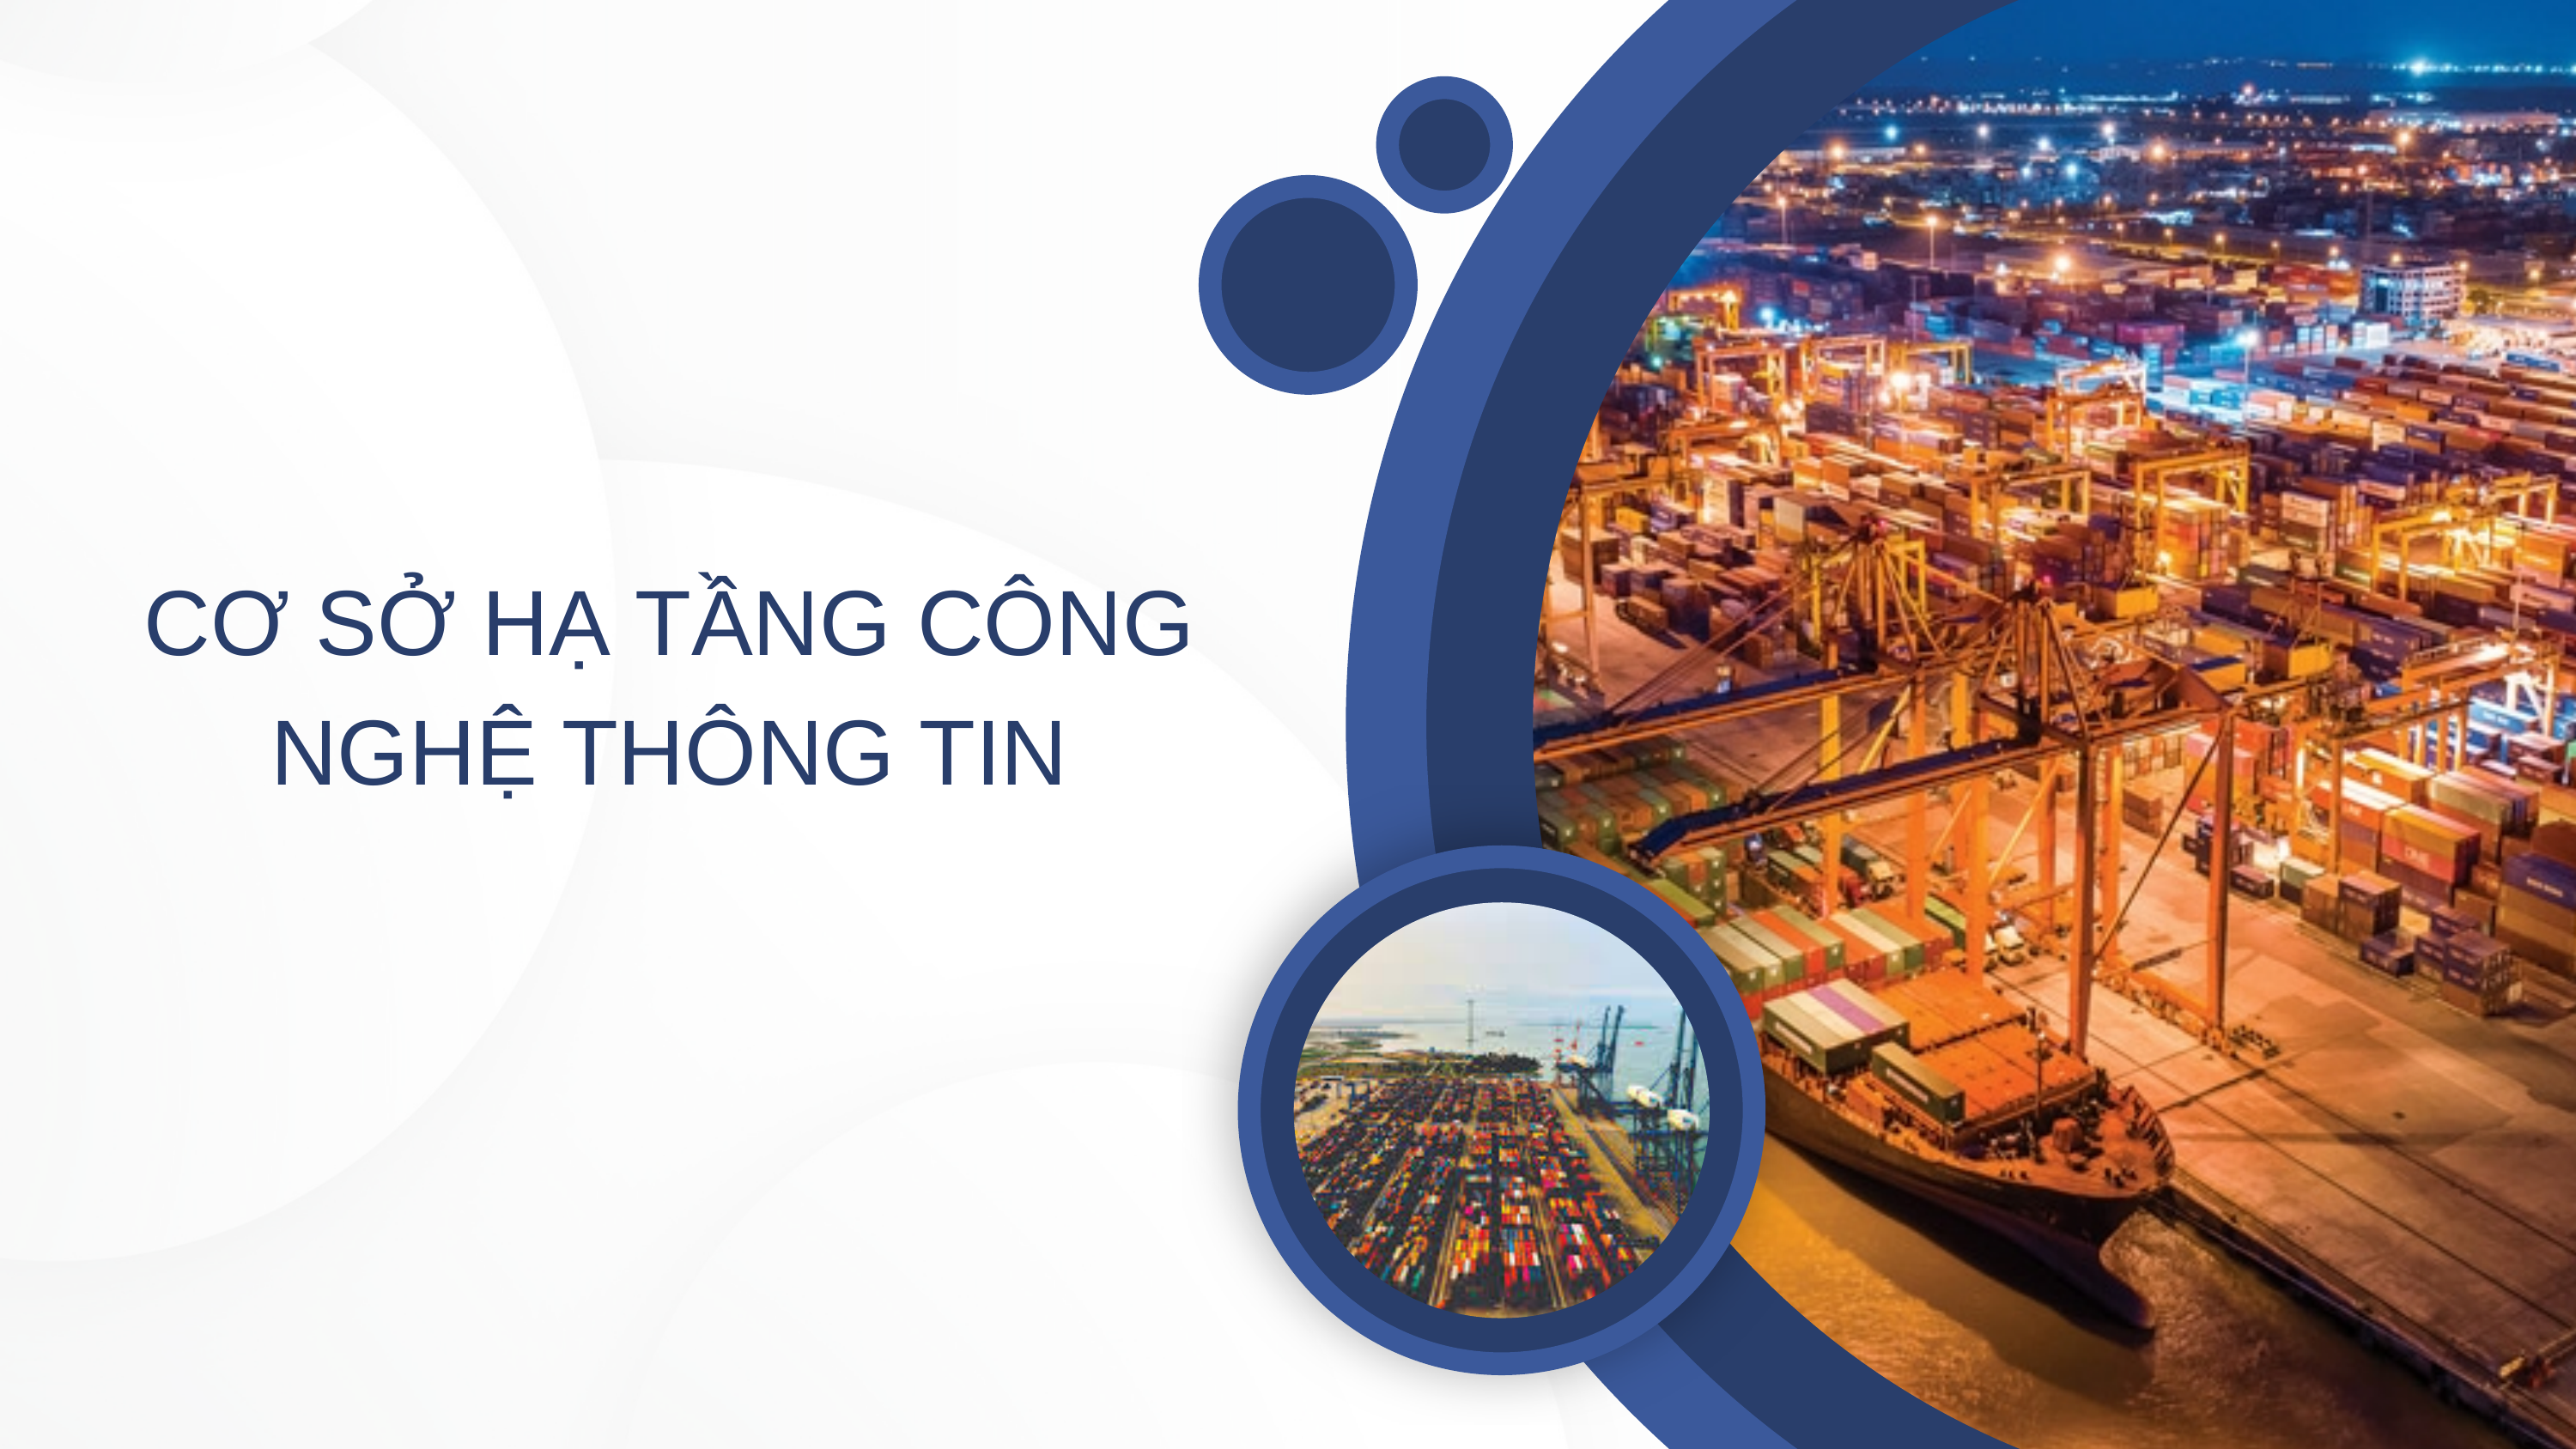

CƠ SỞ HẠ TẦNG CÔNG NGHỆ THÔNG TIN